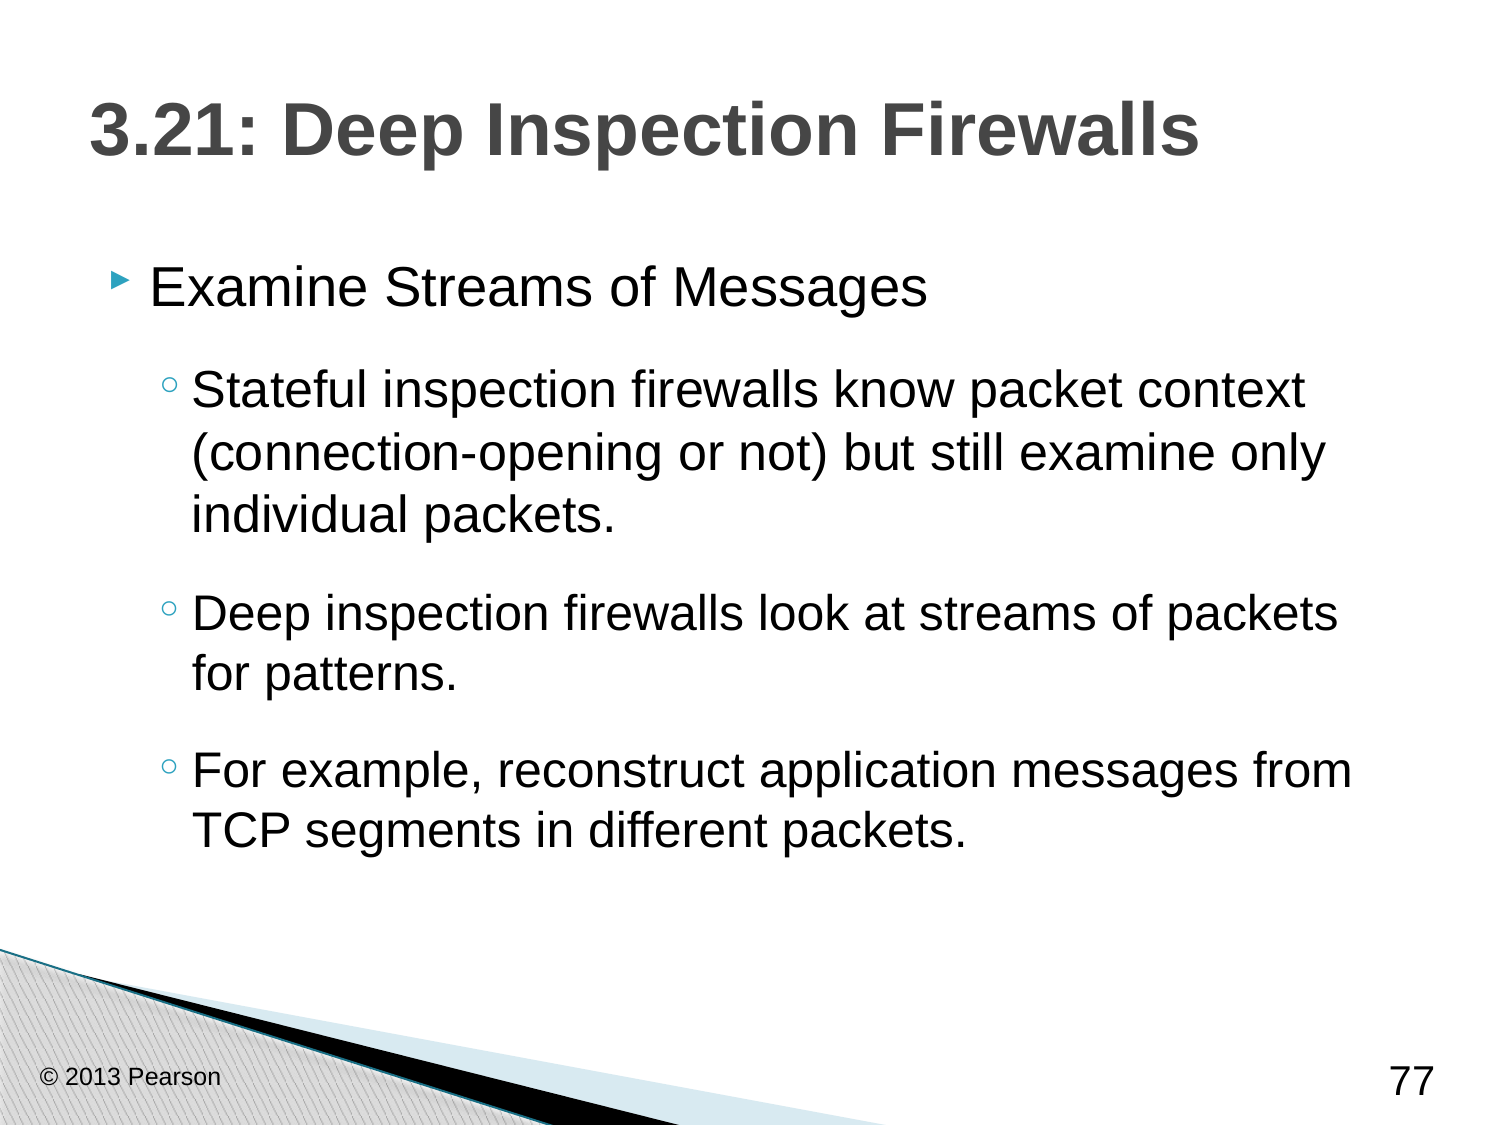

# 3.21: Deep Inspection Firewalls
Examine Streams of Messages
Stateful inspection firewalls know packet context (connection-opening or not) but still examine only individual packets.
Deep inspection firewalls look at streams of packets for patterns.
For example, reconstruct application messages from TCP segments in different packets.
© 2013 Pearson
77